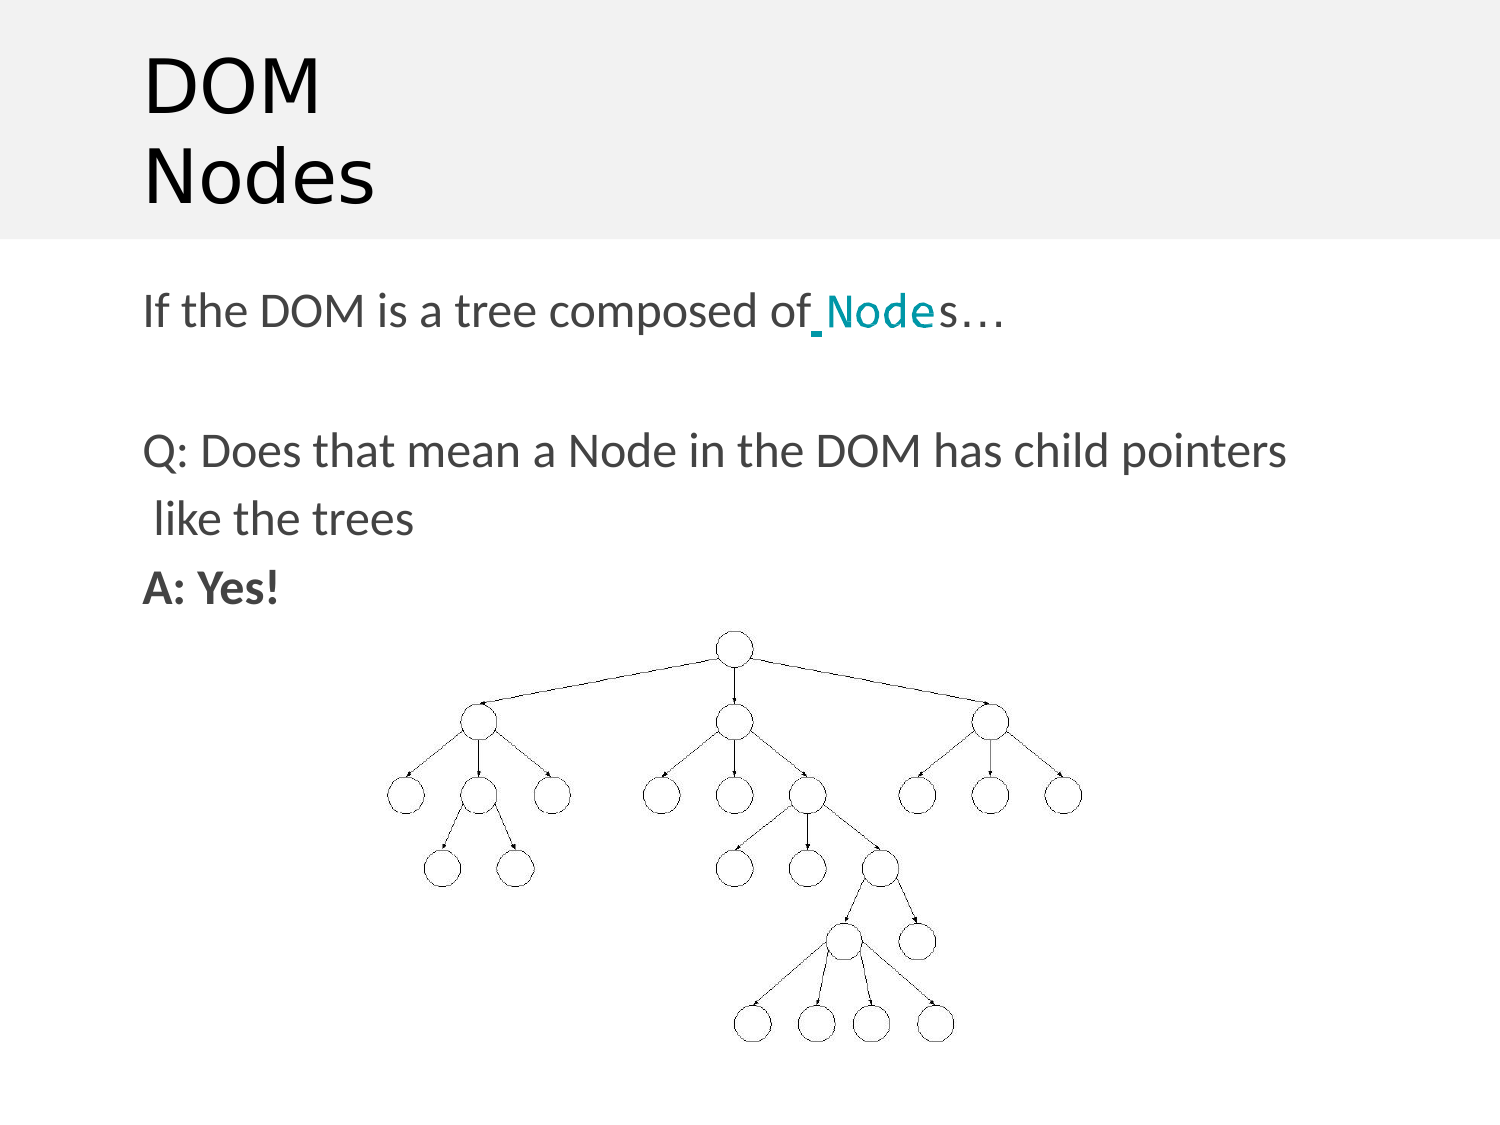

DOM Nodes
If the DOM is a tree composed of 	s…

Q: Does that mean a Node in the DOM has child pointers  like the trees
A: Yes!